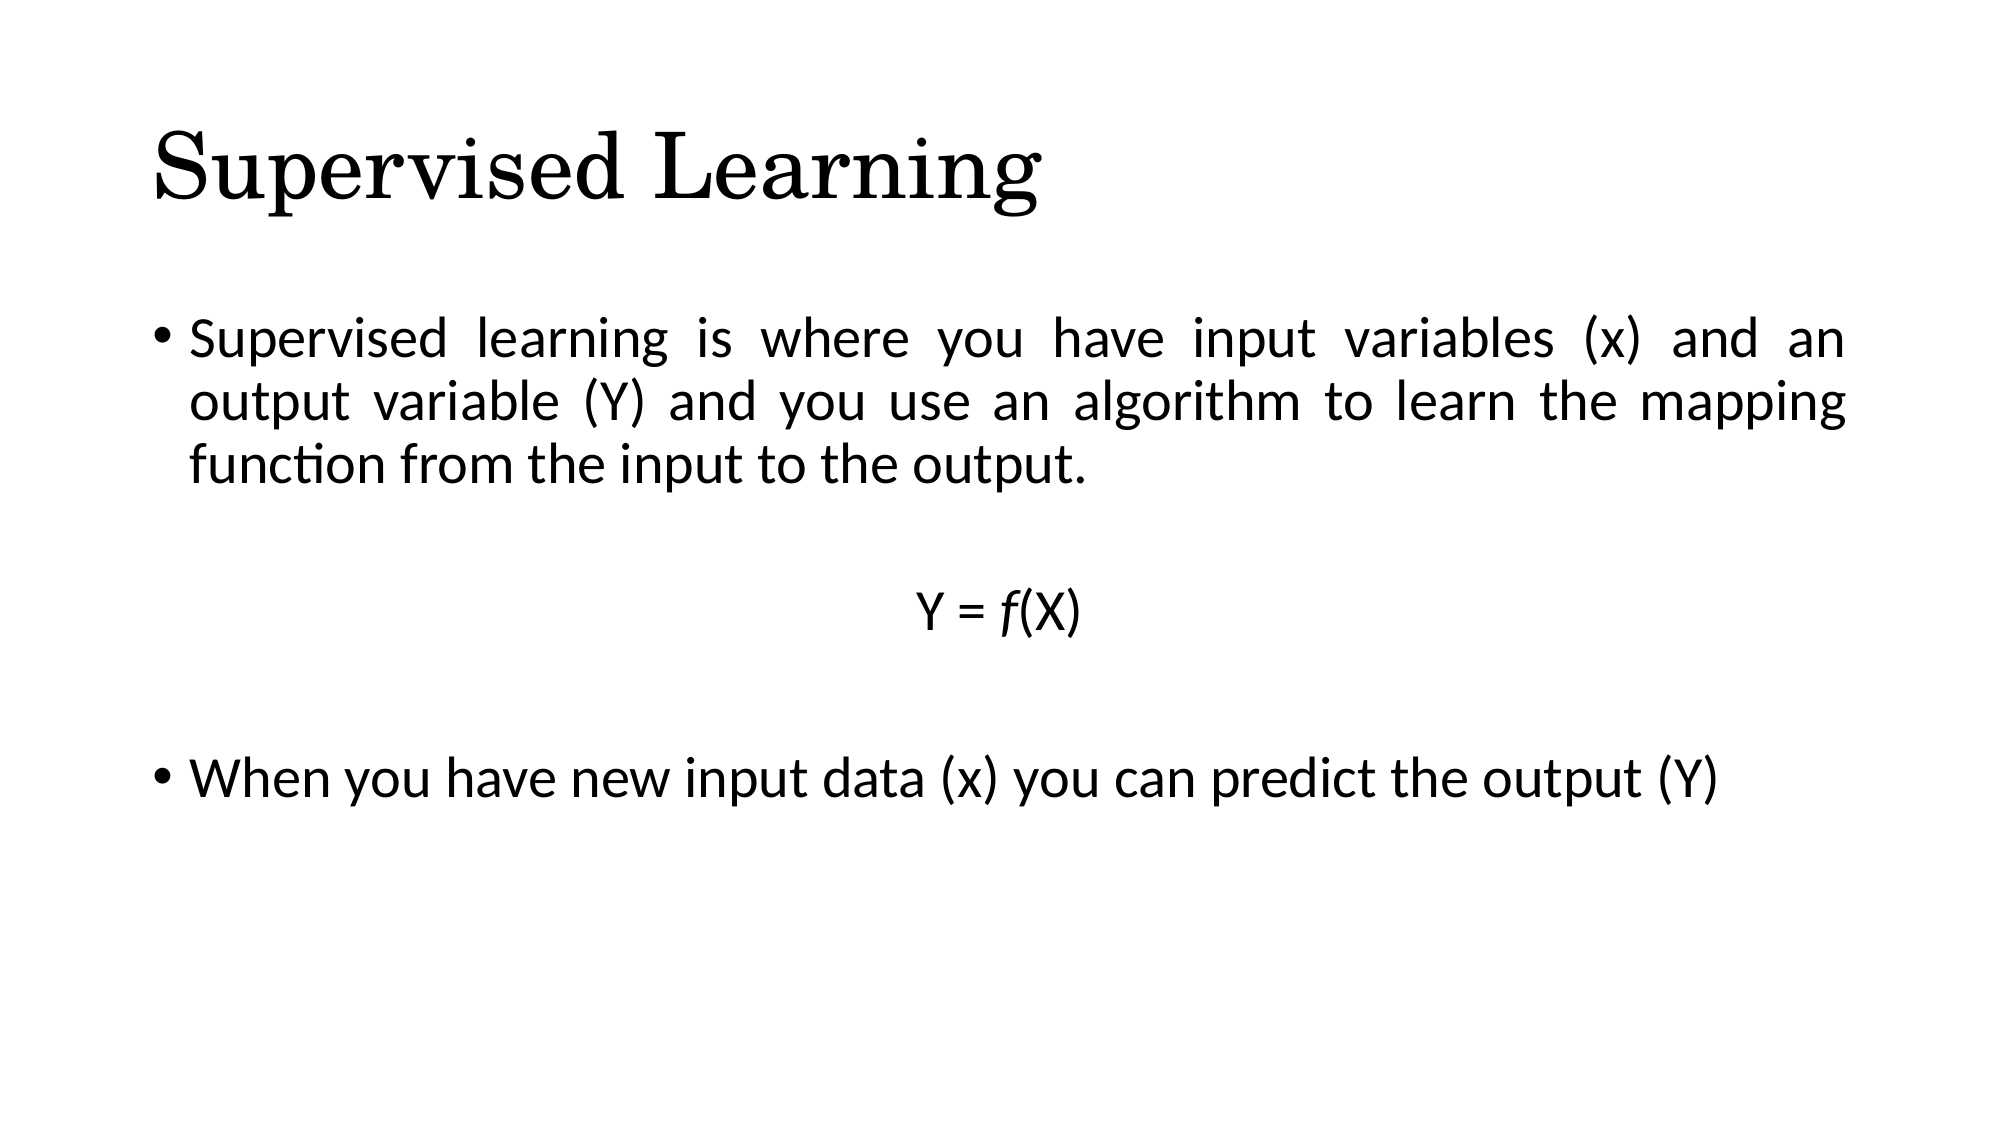

# Supervised Learning
Supervised learning is where you have input variables (x) and an output variable (Y) and you use an algorithm to learn the mapping function from the input to the output.
Y = f(X)

When you have new input data (x) you can predict the output (Y)